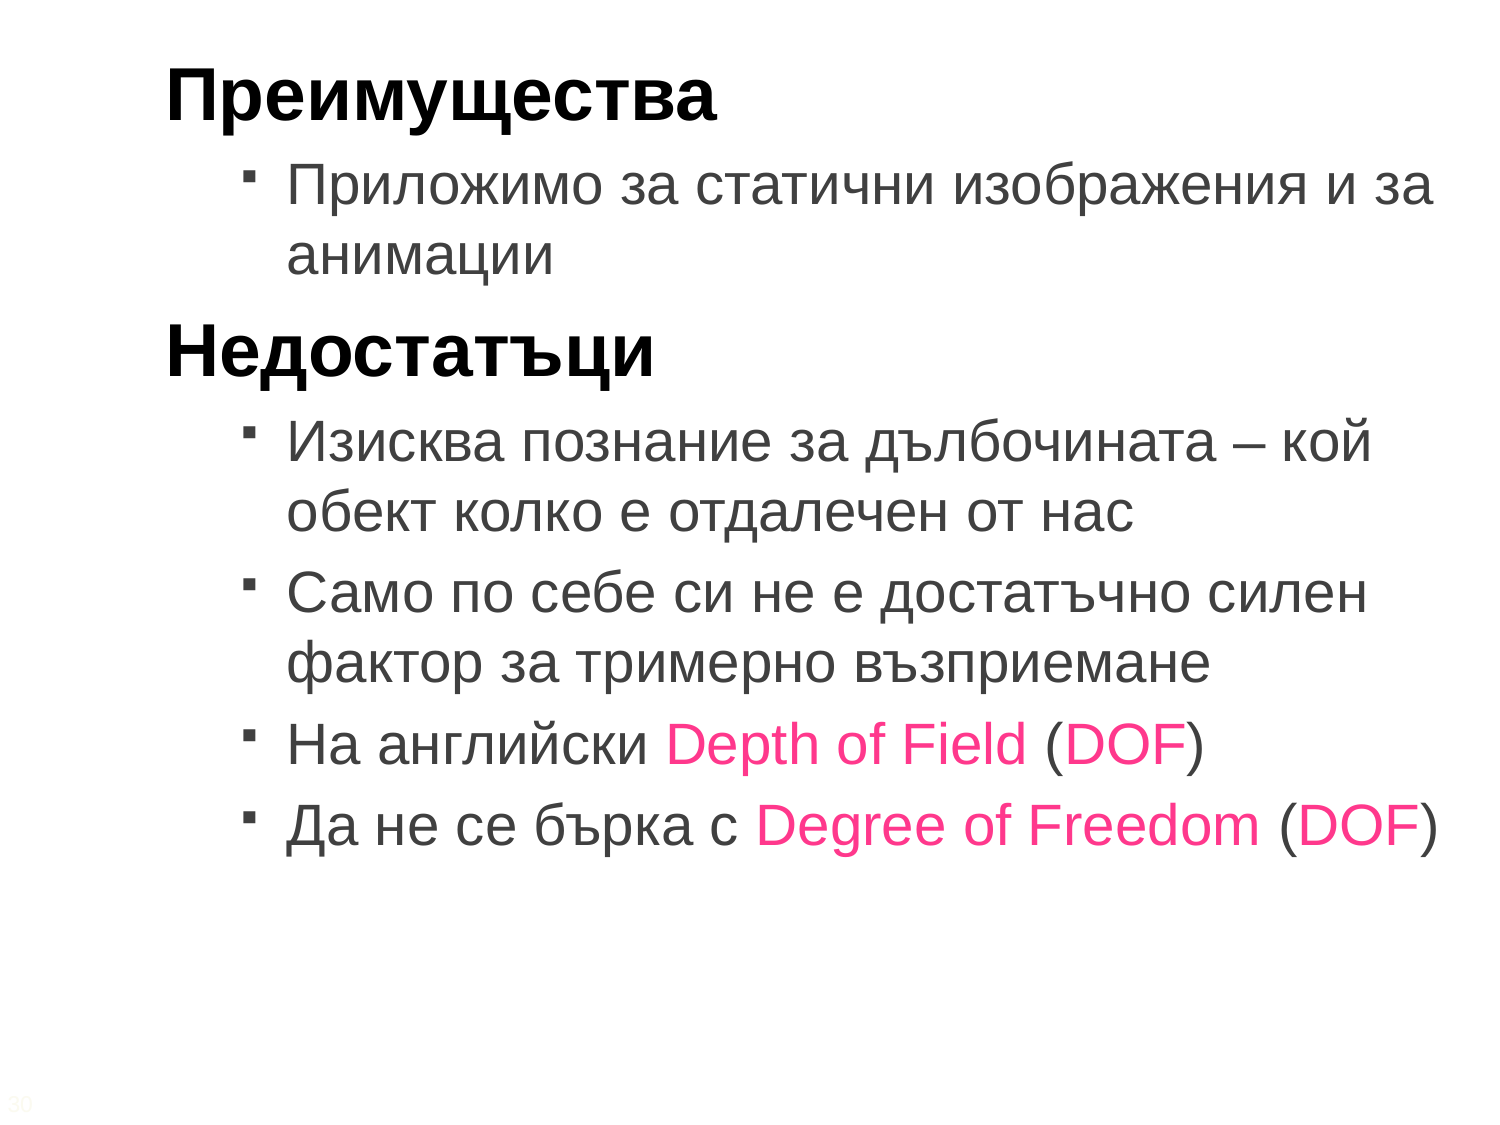

Преимущества
Приложимо за статични изображения и за анимации
Недостатъци
Изисква познание за дълбочината – кой обект колко е отдалечен от нас
Само по себе си не е достатъчно силен фактор за тримерно възприемане
На английски Depth of Field (DOF)
Да не се бърка с Degree of Freedom (DOF)